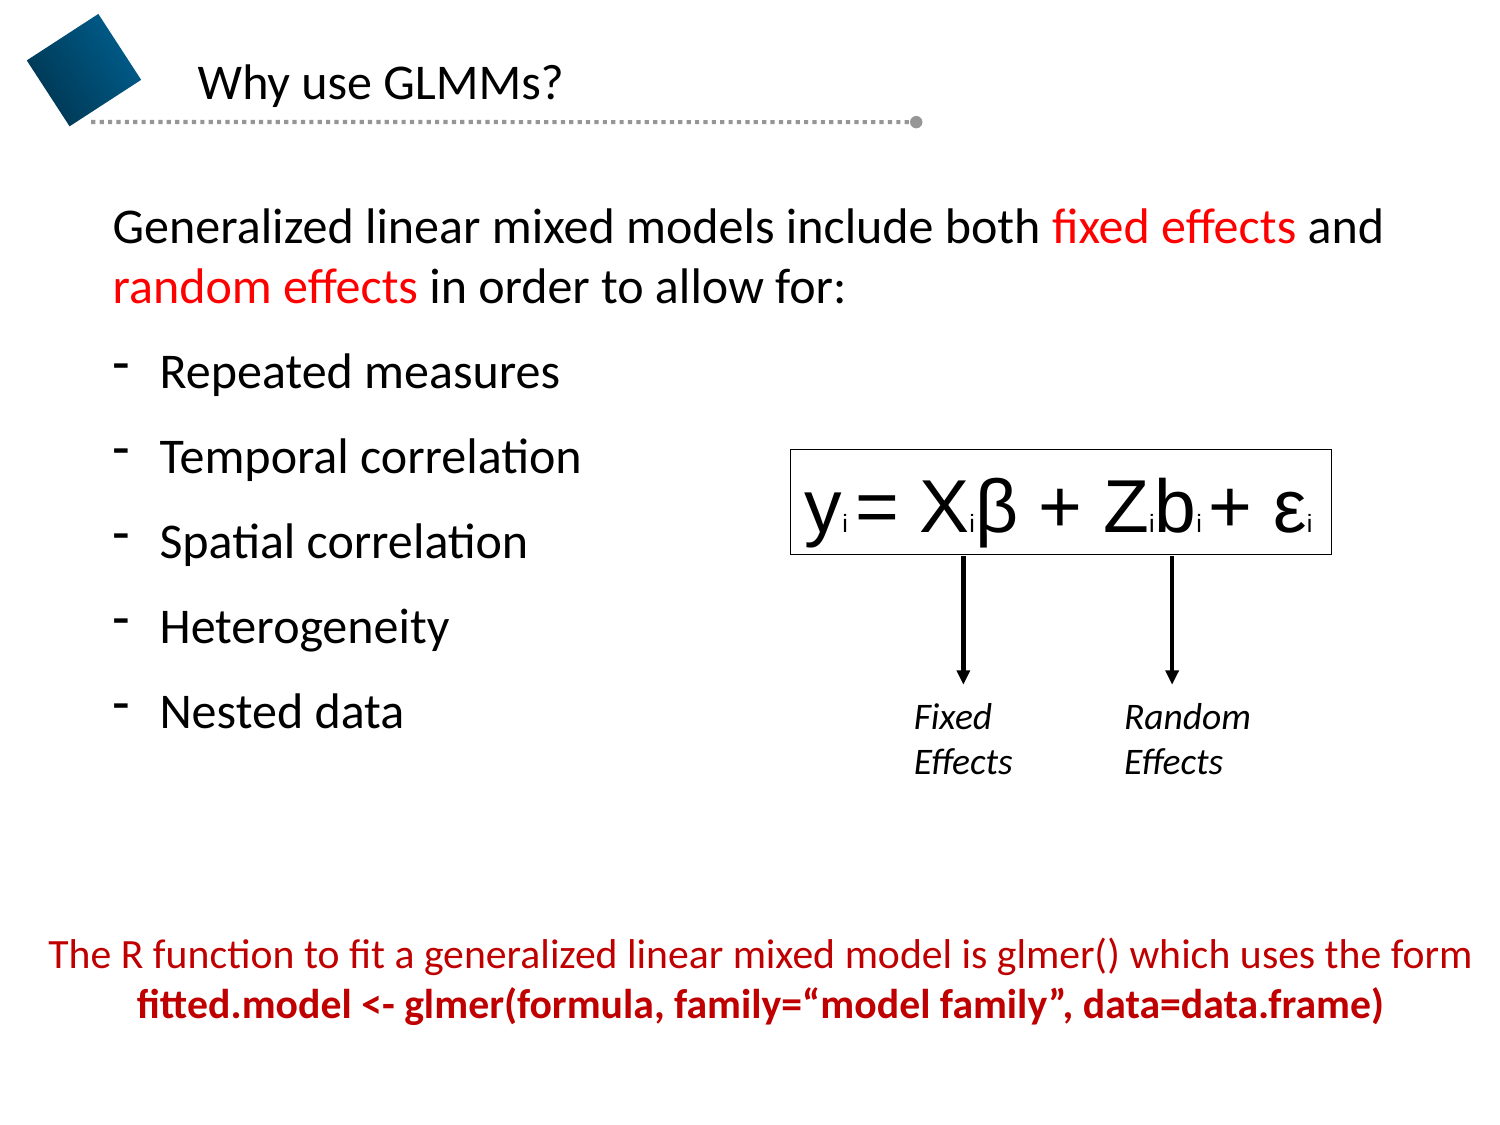

Why use GLMMs?

Generalized linear mixed models include both fixed effects and random effects in order to allow for:
Repeated measures
Temporal correlation
Spatial correlation
Heterogeneity
Nested data
yi = Xiβ + Zibi + εi
Fixed
Effects
Random
Effects
The R function to fit a generalized linear mixed model is glmer() which uses the form
fitted.model <- glmer(formula, family=“model family”, data=data.frame)